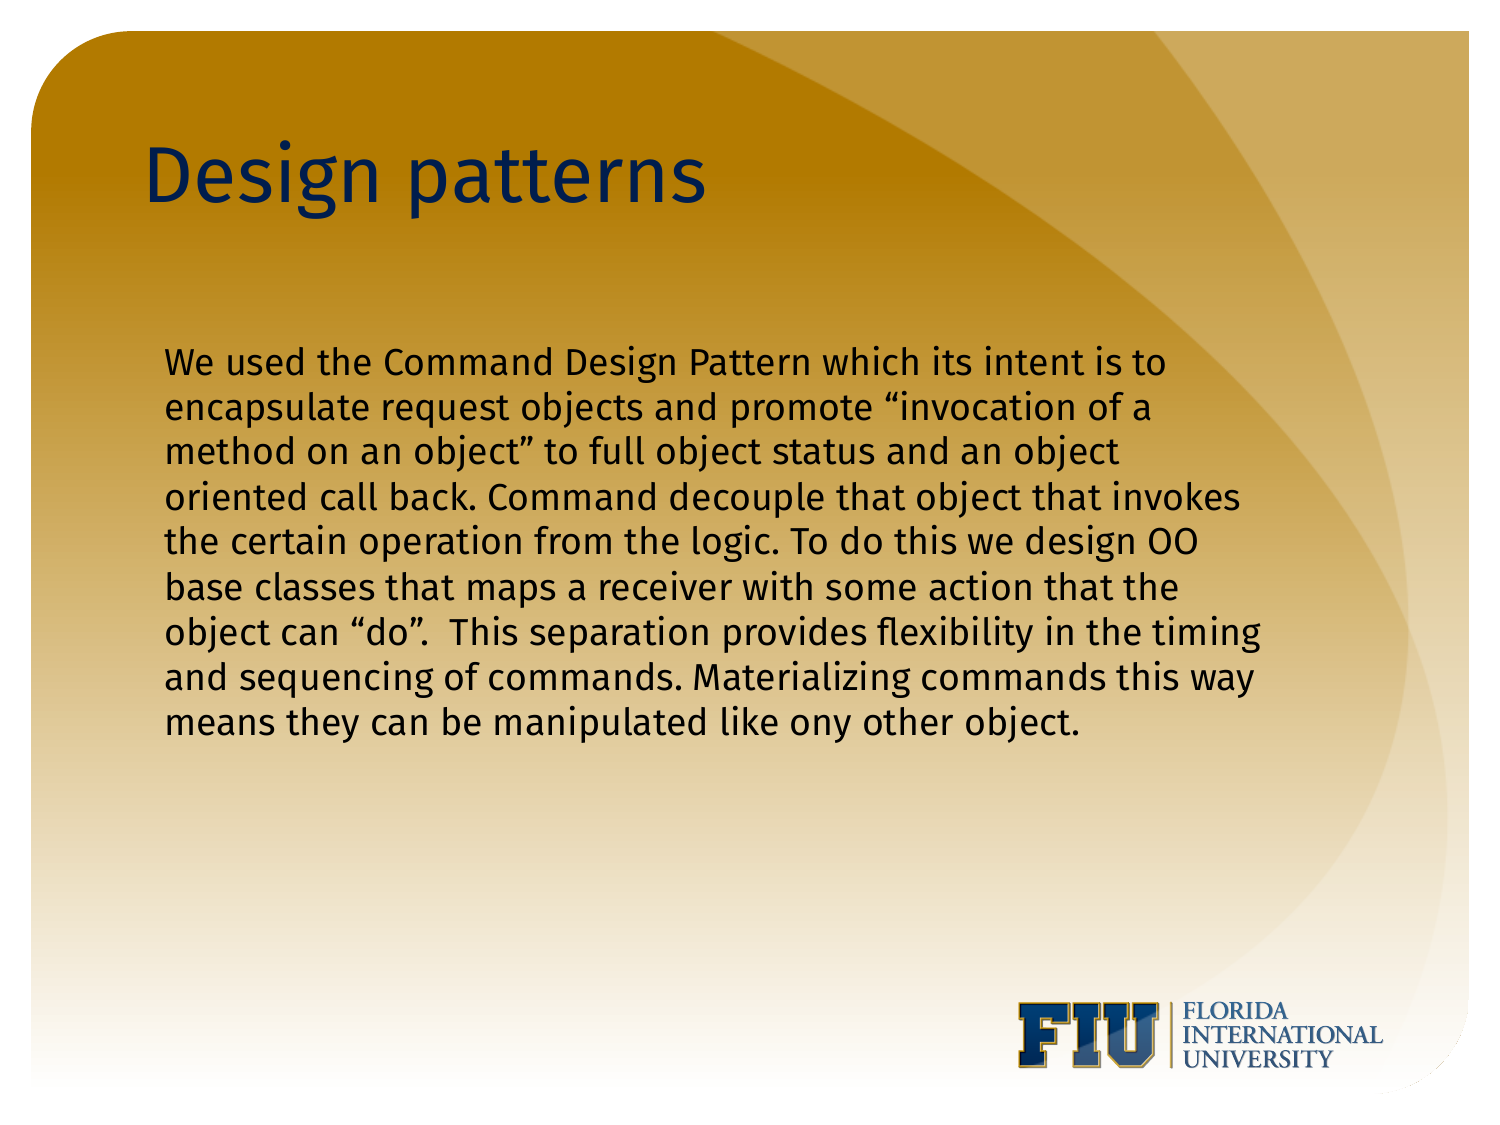

# Design patterns
We used the Command Design Pattern which its intent is to encapsulate request objects and promote “invocation of a method on an object” to full object status and an object oriented call back. Command decouple that object that invokes the certain operation from the logic. To do this we design OO base classes that maps a receiver with some action that the object can “do”.  This separation provides flexibility in the timing and sequencing of commands. Materializing commands this way means they can be manipulated like ony other object.